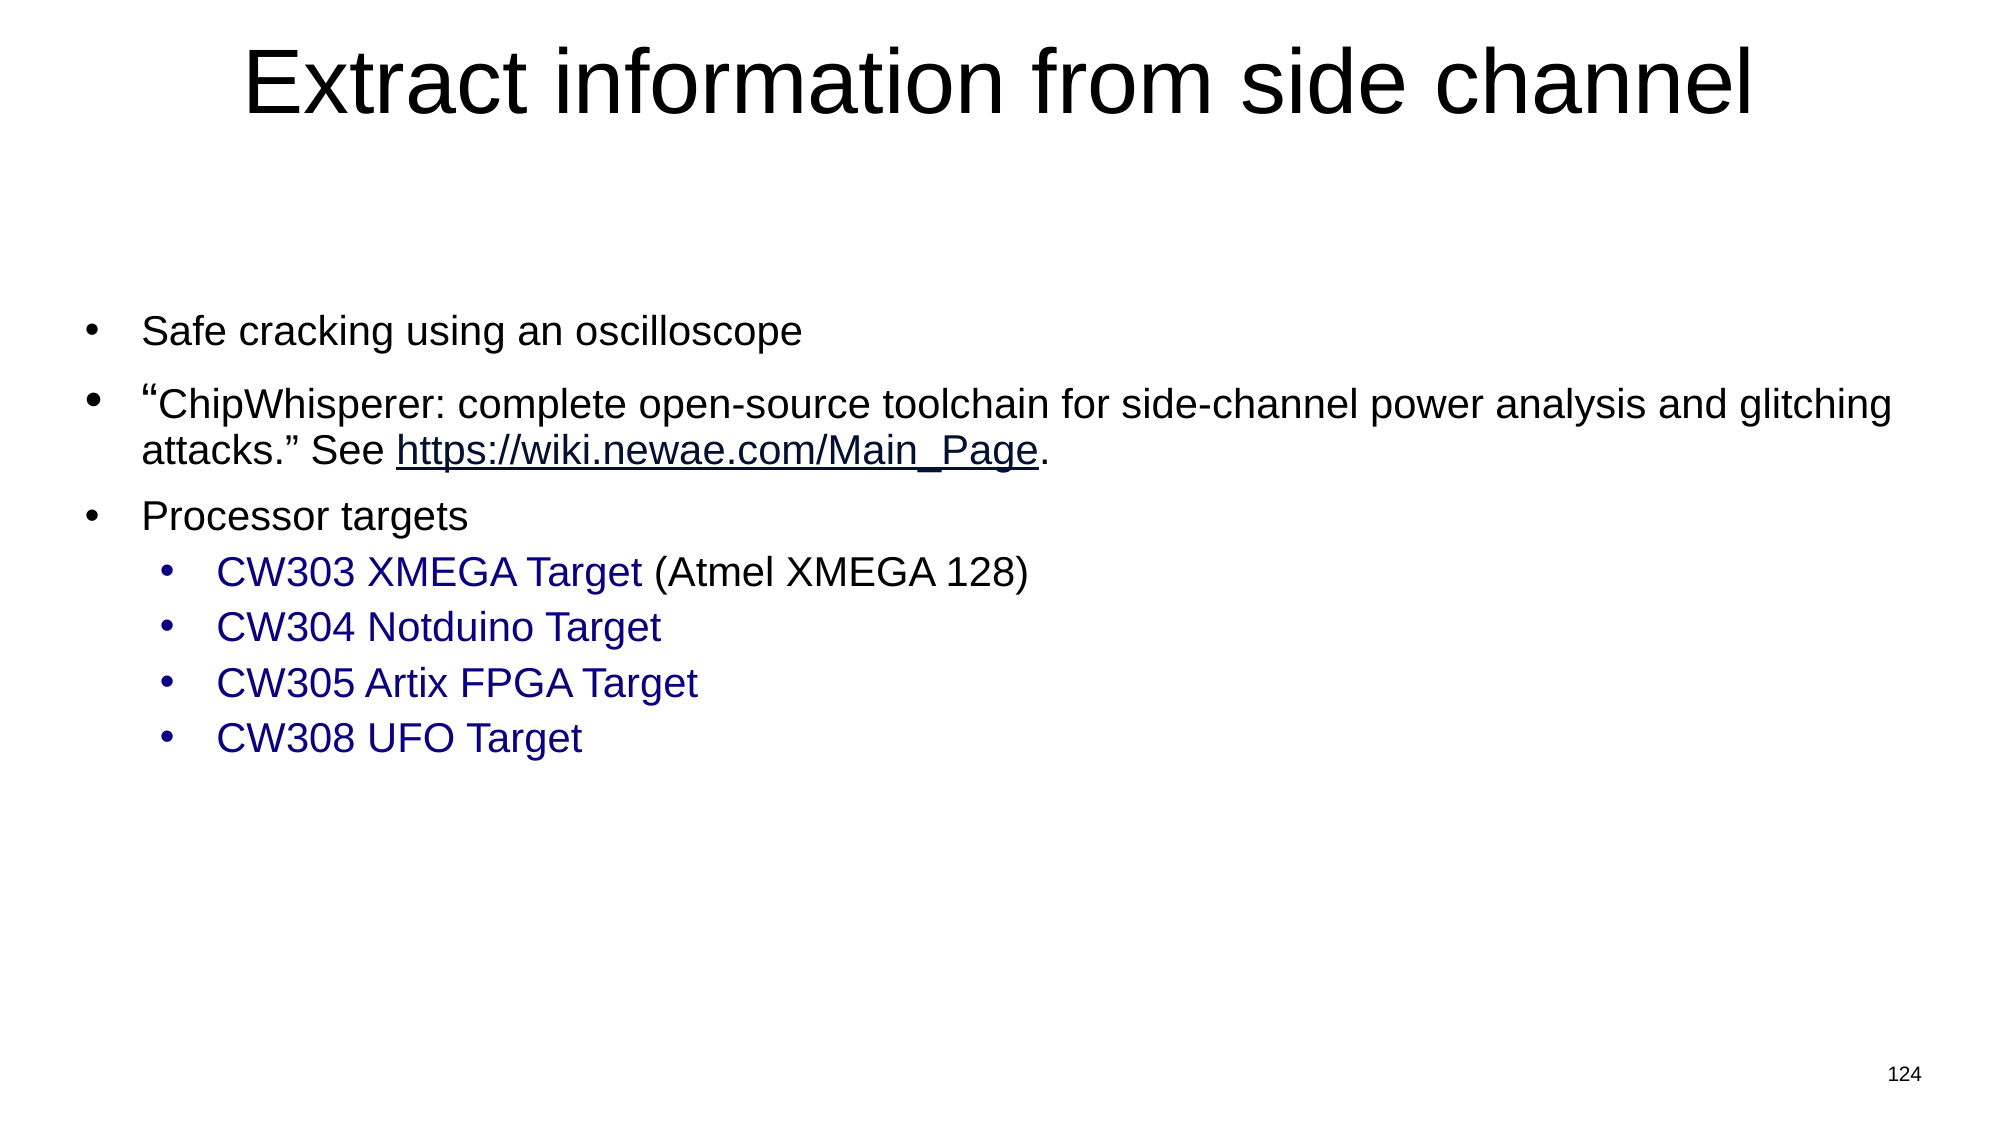

# Extract information from side channel
Safe cracking using an oscilloscope
“ChipWhisperer: complete open-source toolchain for side-channel power analysis and glitching attacks.” See https://wiki.newae.com/Main_Page.
Processor targets
CW303 XMEGA Target (Atmel XMEGA 128)
CW304 Notduino Target
CW305 Artix FPGA Target
CW308 UFO Target

124